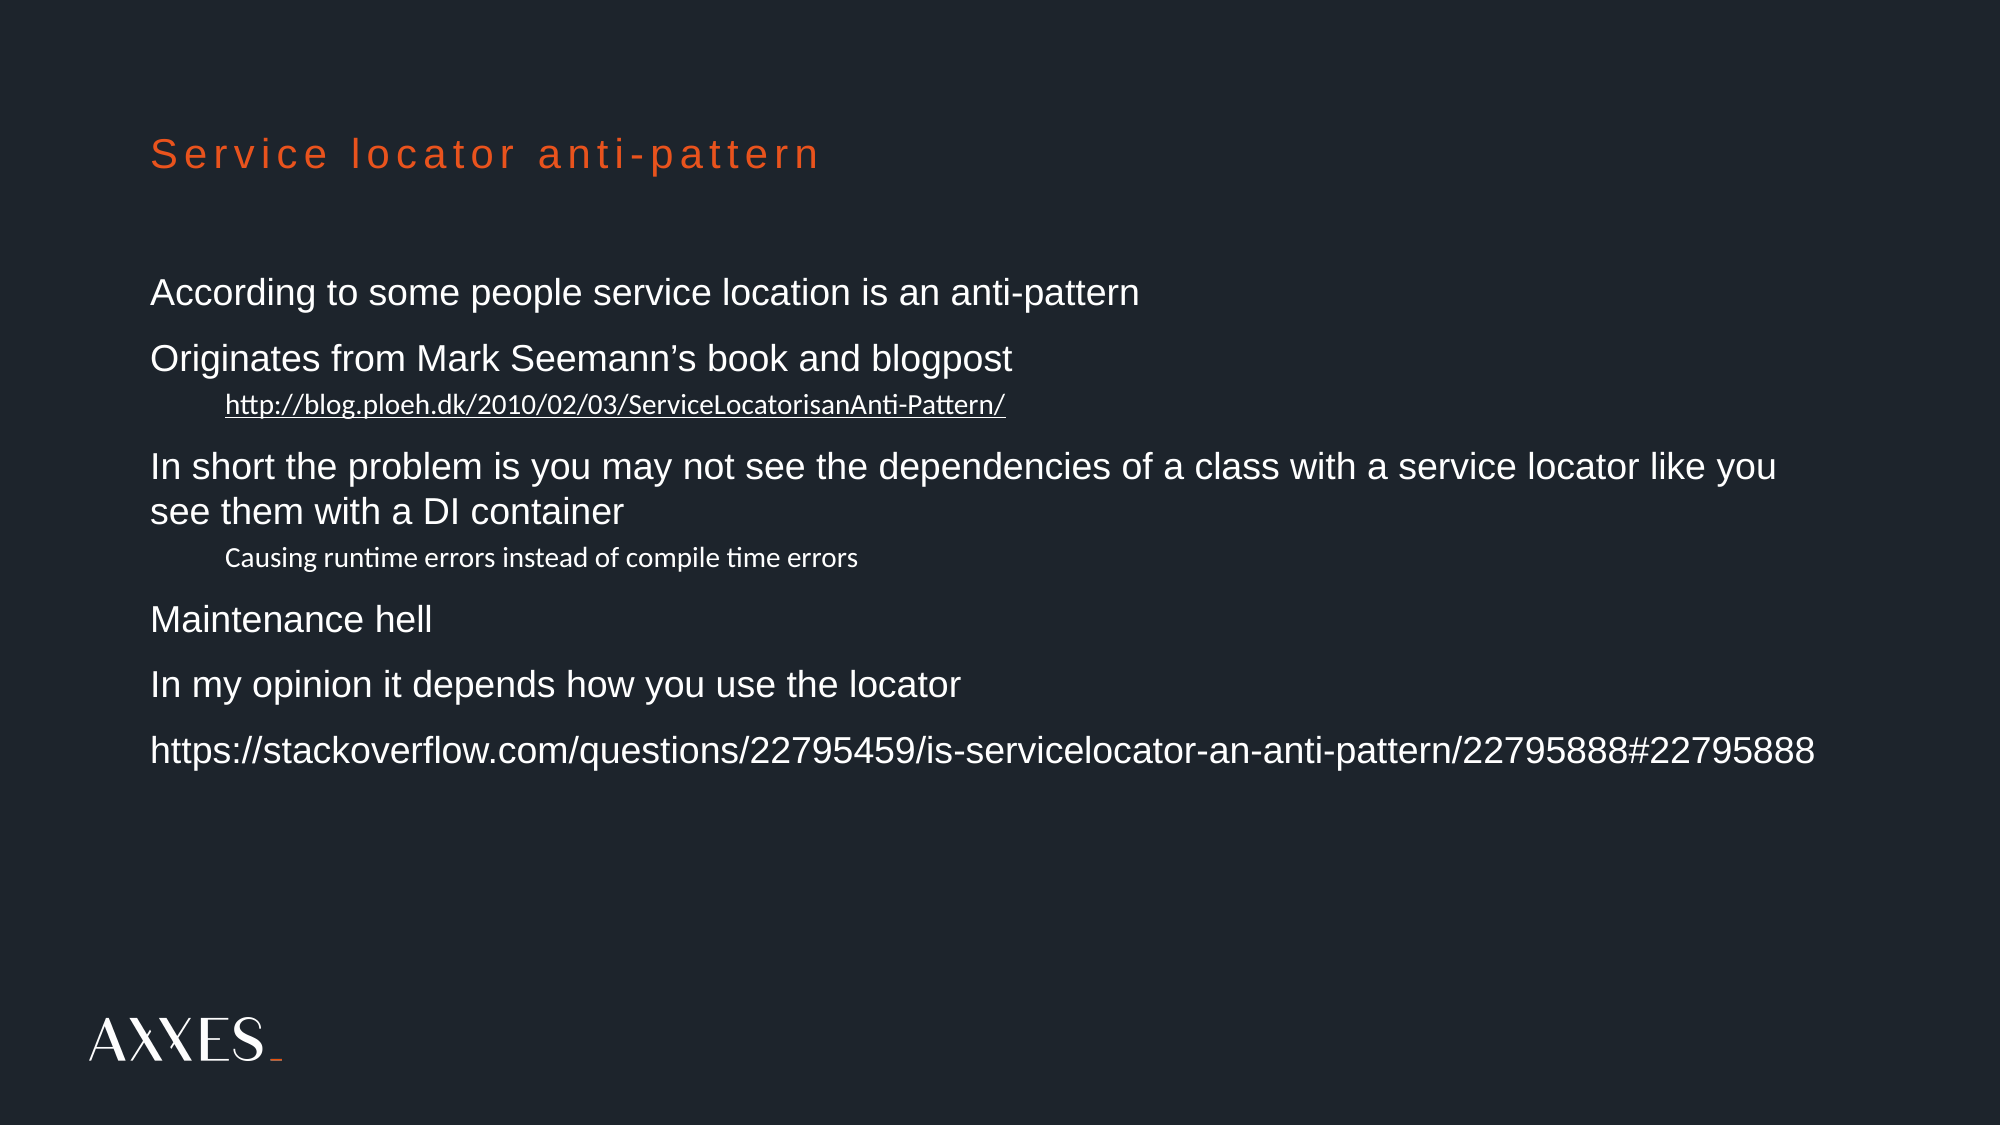

# Service locator anti-pattern
According to some people service location is an anti-pattern
Originates from Mark Seemann’s book and blogpost
http://blog.ploeh.dk/2010/02/03/ServiceLocatorisanAnti-Pattern/
In short the problem is you may not see the dependencies of a class with a service locator like you see them with a DI container
Causing runtime errors instead of compile time errors
Maintenance hell
In my opinion it depends how you use the locator
https://stackoverflow.com/questions/22795459/is-servicelocator-an-anti-pattern/22795888#22795888